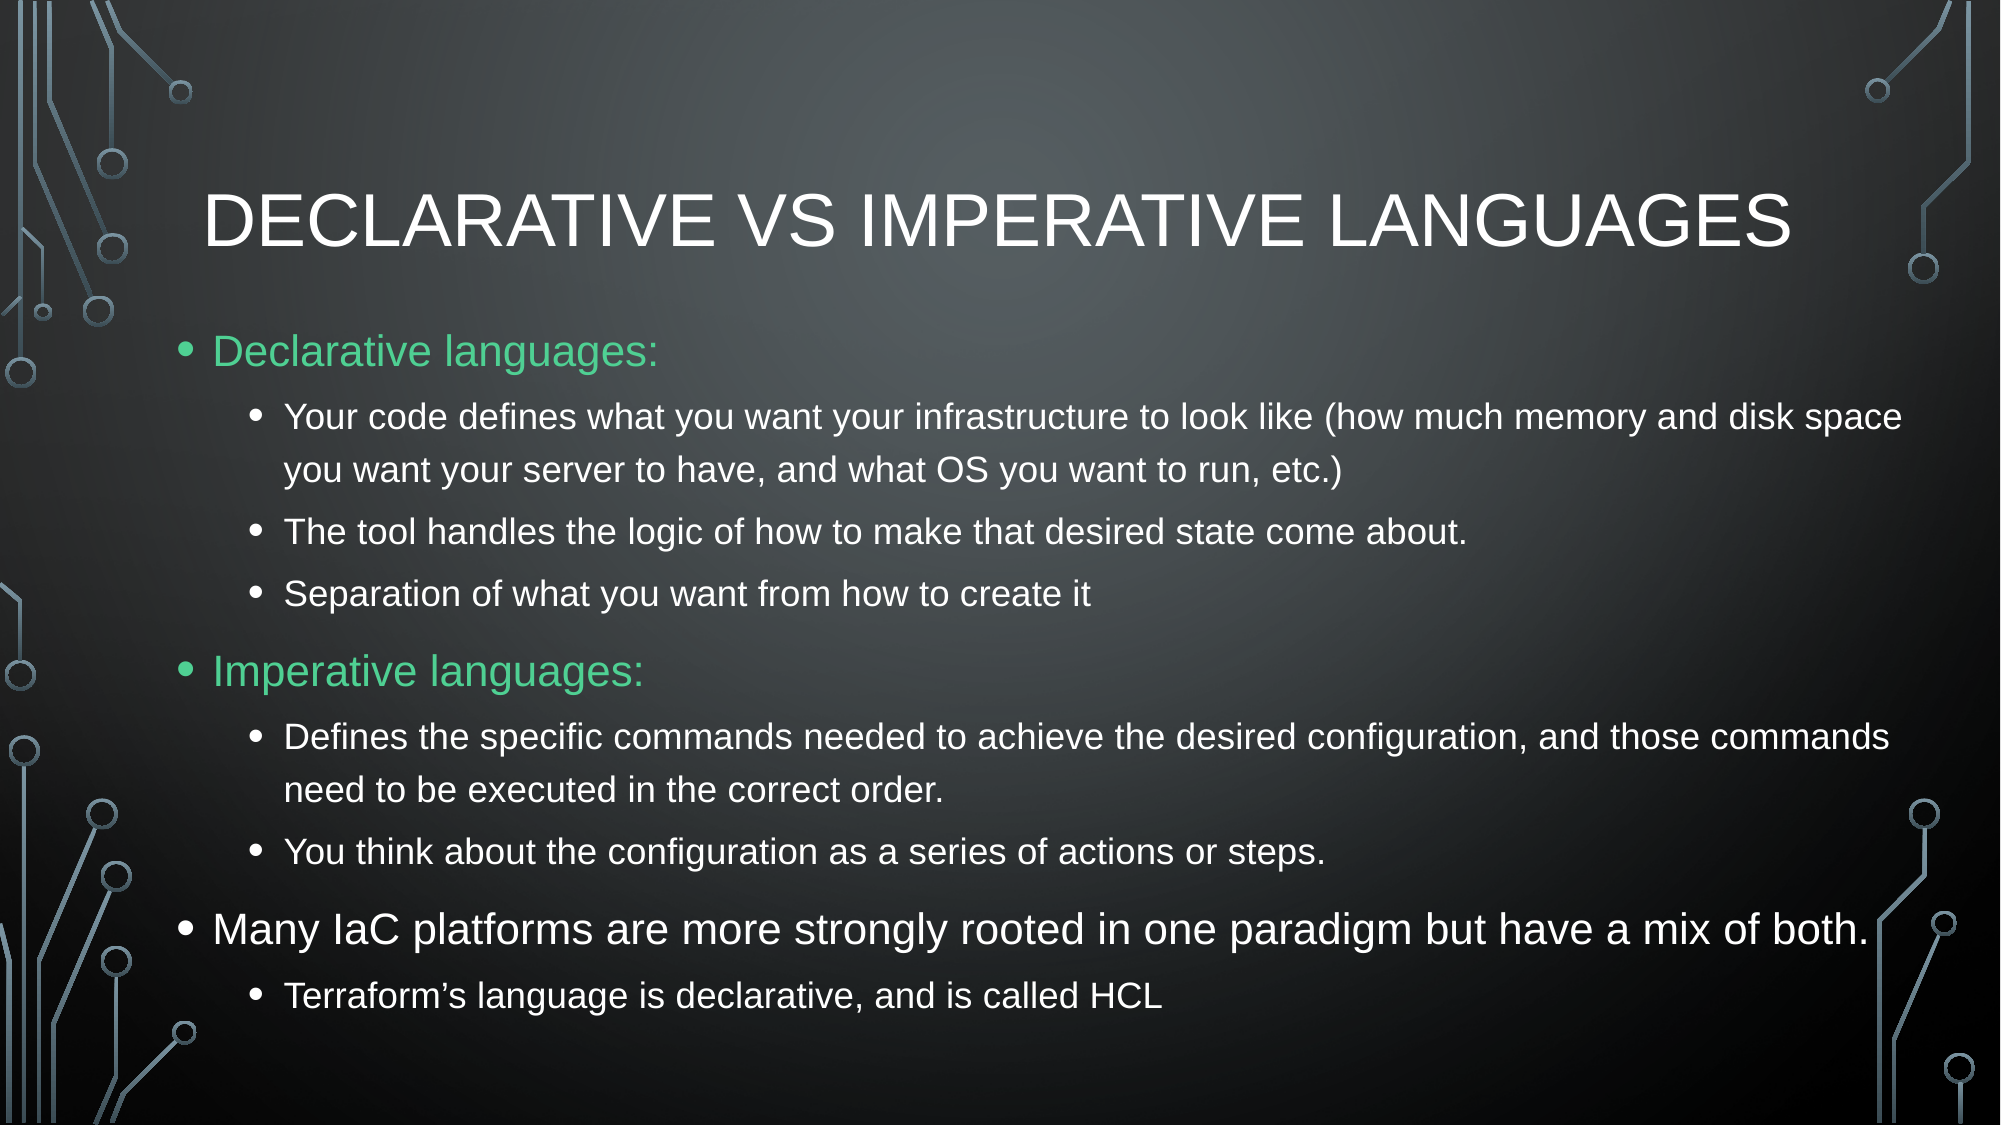

# Declarative vs Imperative languages
Declarative languages:
Your code defines what you want your infrastructure to look like (how much memory and disk space you want your server to have, and what OS you want to run, etc.)
The tool handles the logic of how to make that desired state come about.
Separation of what you want from how to create it
Imperative languages:
Defines the specific commands needed to achieve the desired configuration, and those commands need to be executed in the correct order.
You think about the configuration as a series of actions or steps.
Many IaC platforms are more strongly rooted in one paradigm but have a mix of both.
Terraform’s language is declarative, and is called HCL